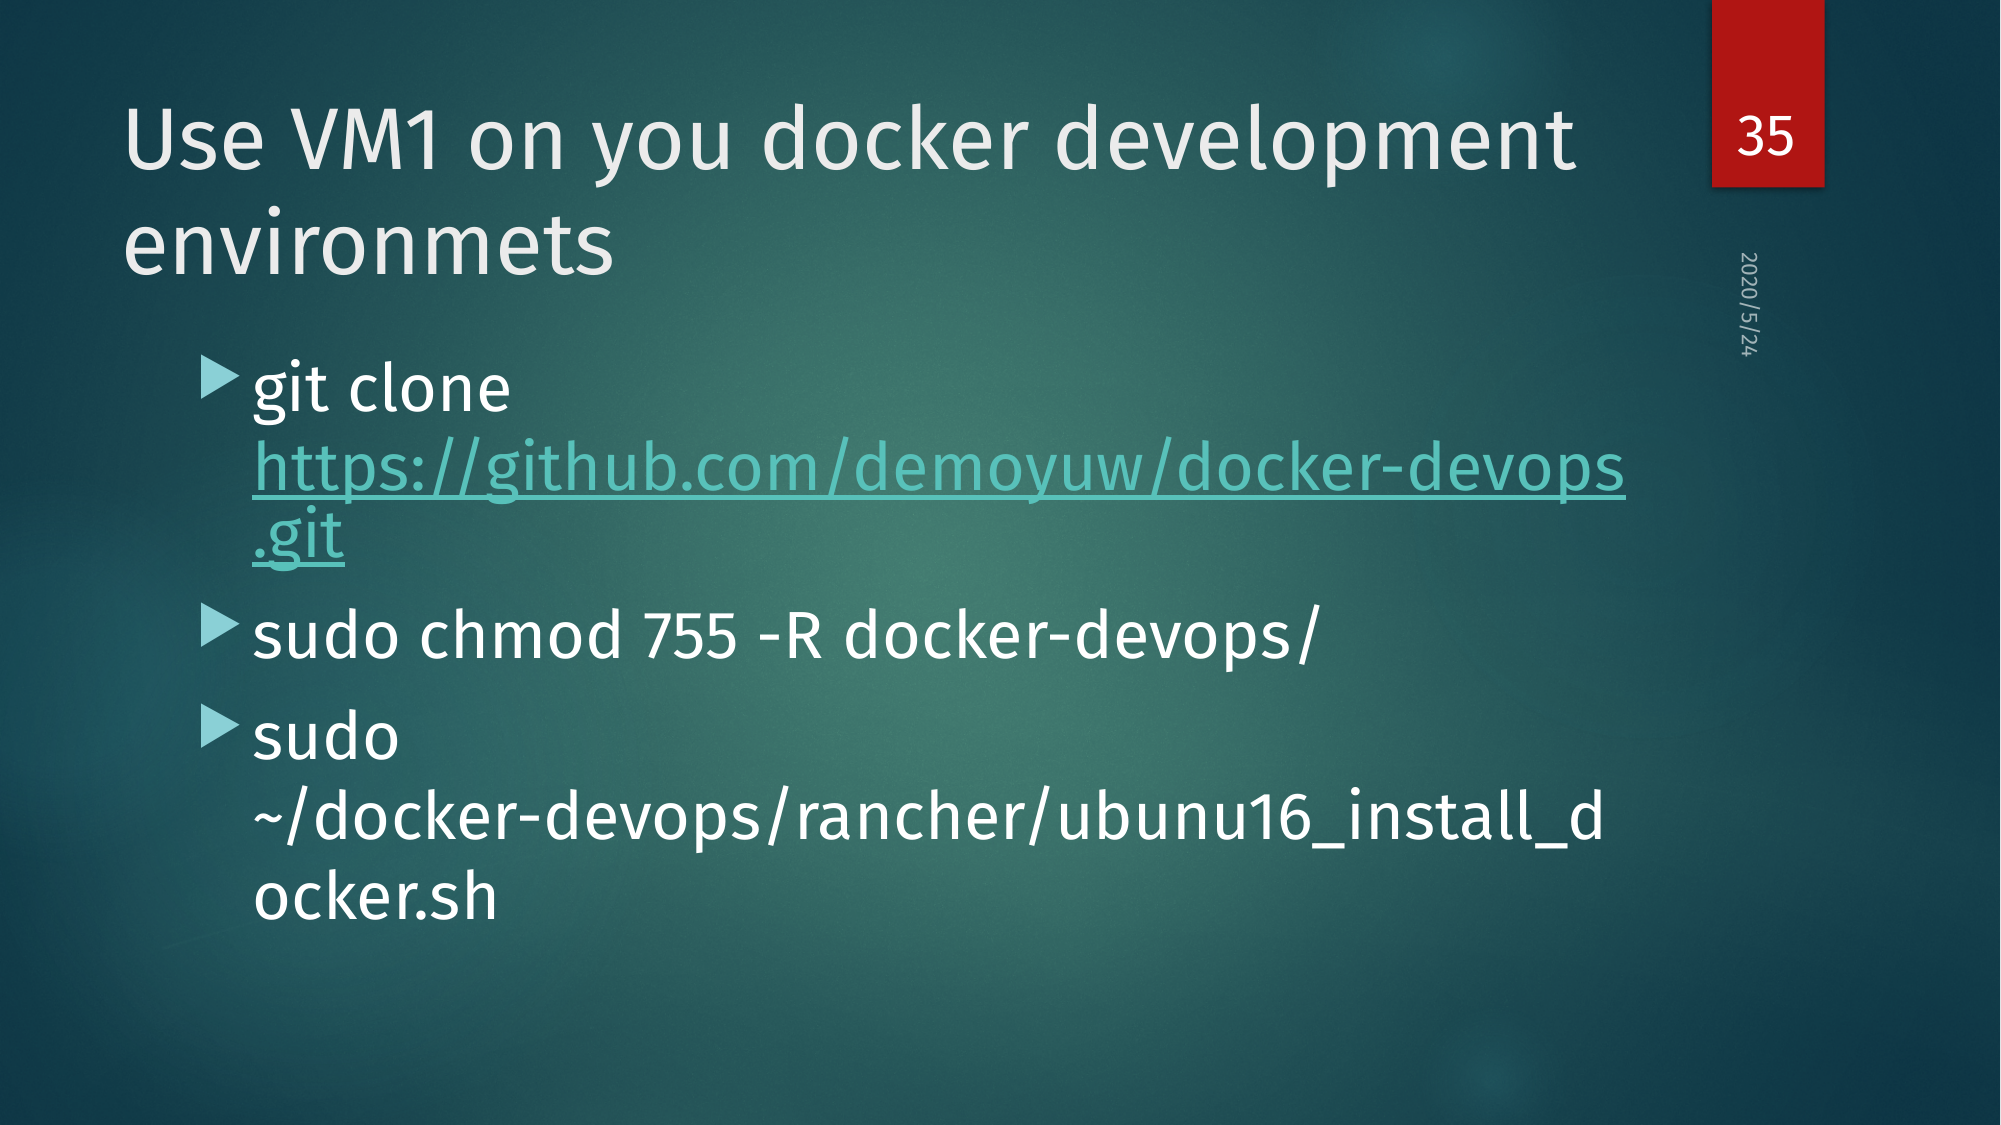

35
# Use VM1 on you docker development environmets
2020/5/24
git clone https://github.com/demoyuw/docker-devops.git
sudo chmod 755 -R docker-devops/
sudo ~/docker-devops/rancher/ubunu16_install_docker.sh